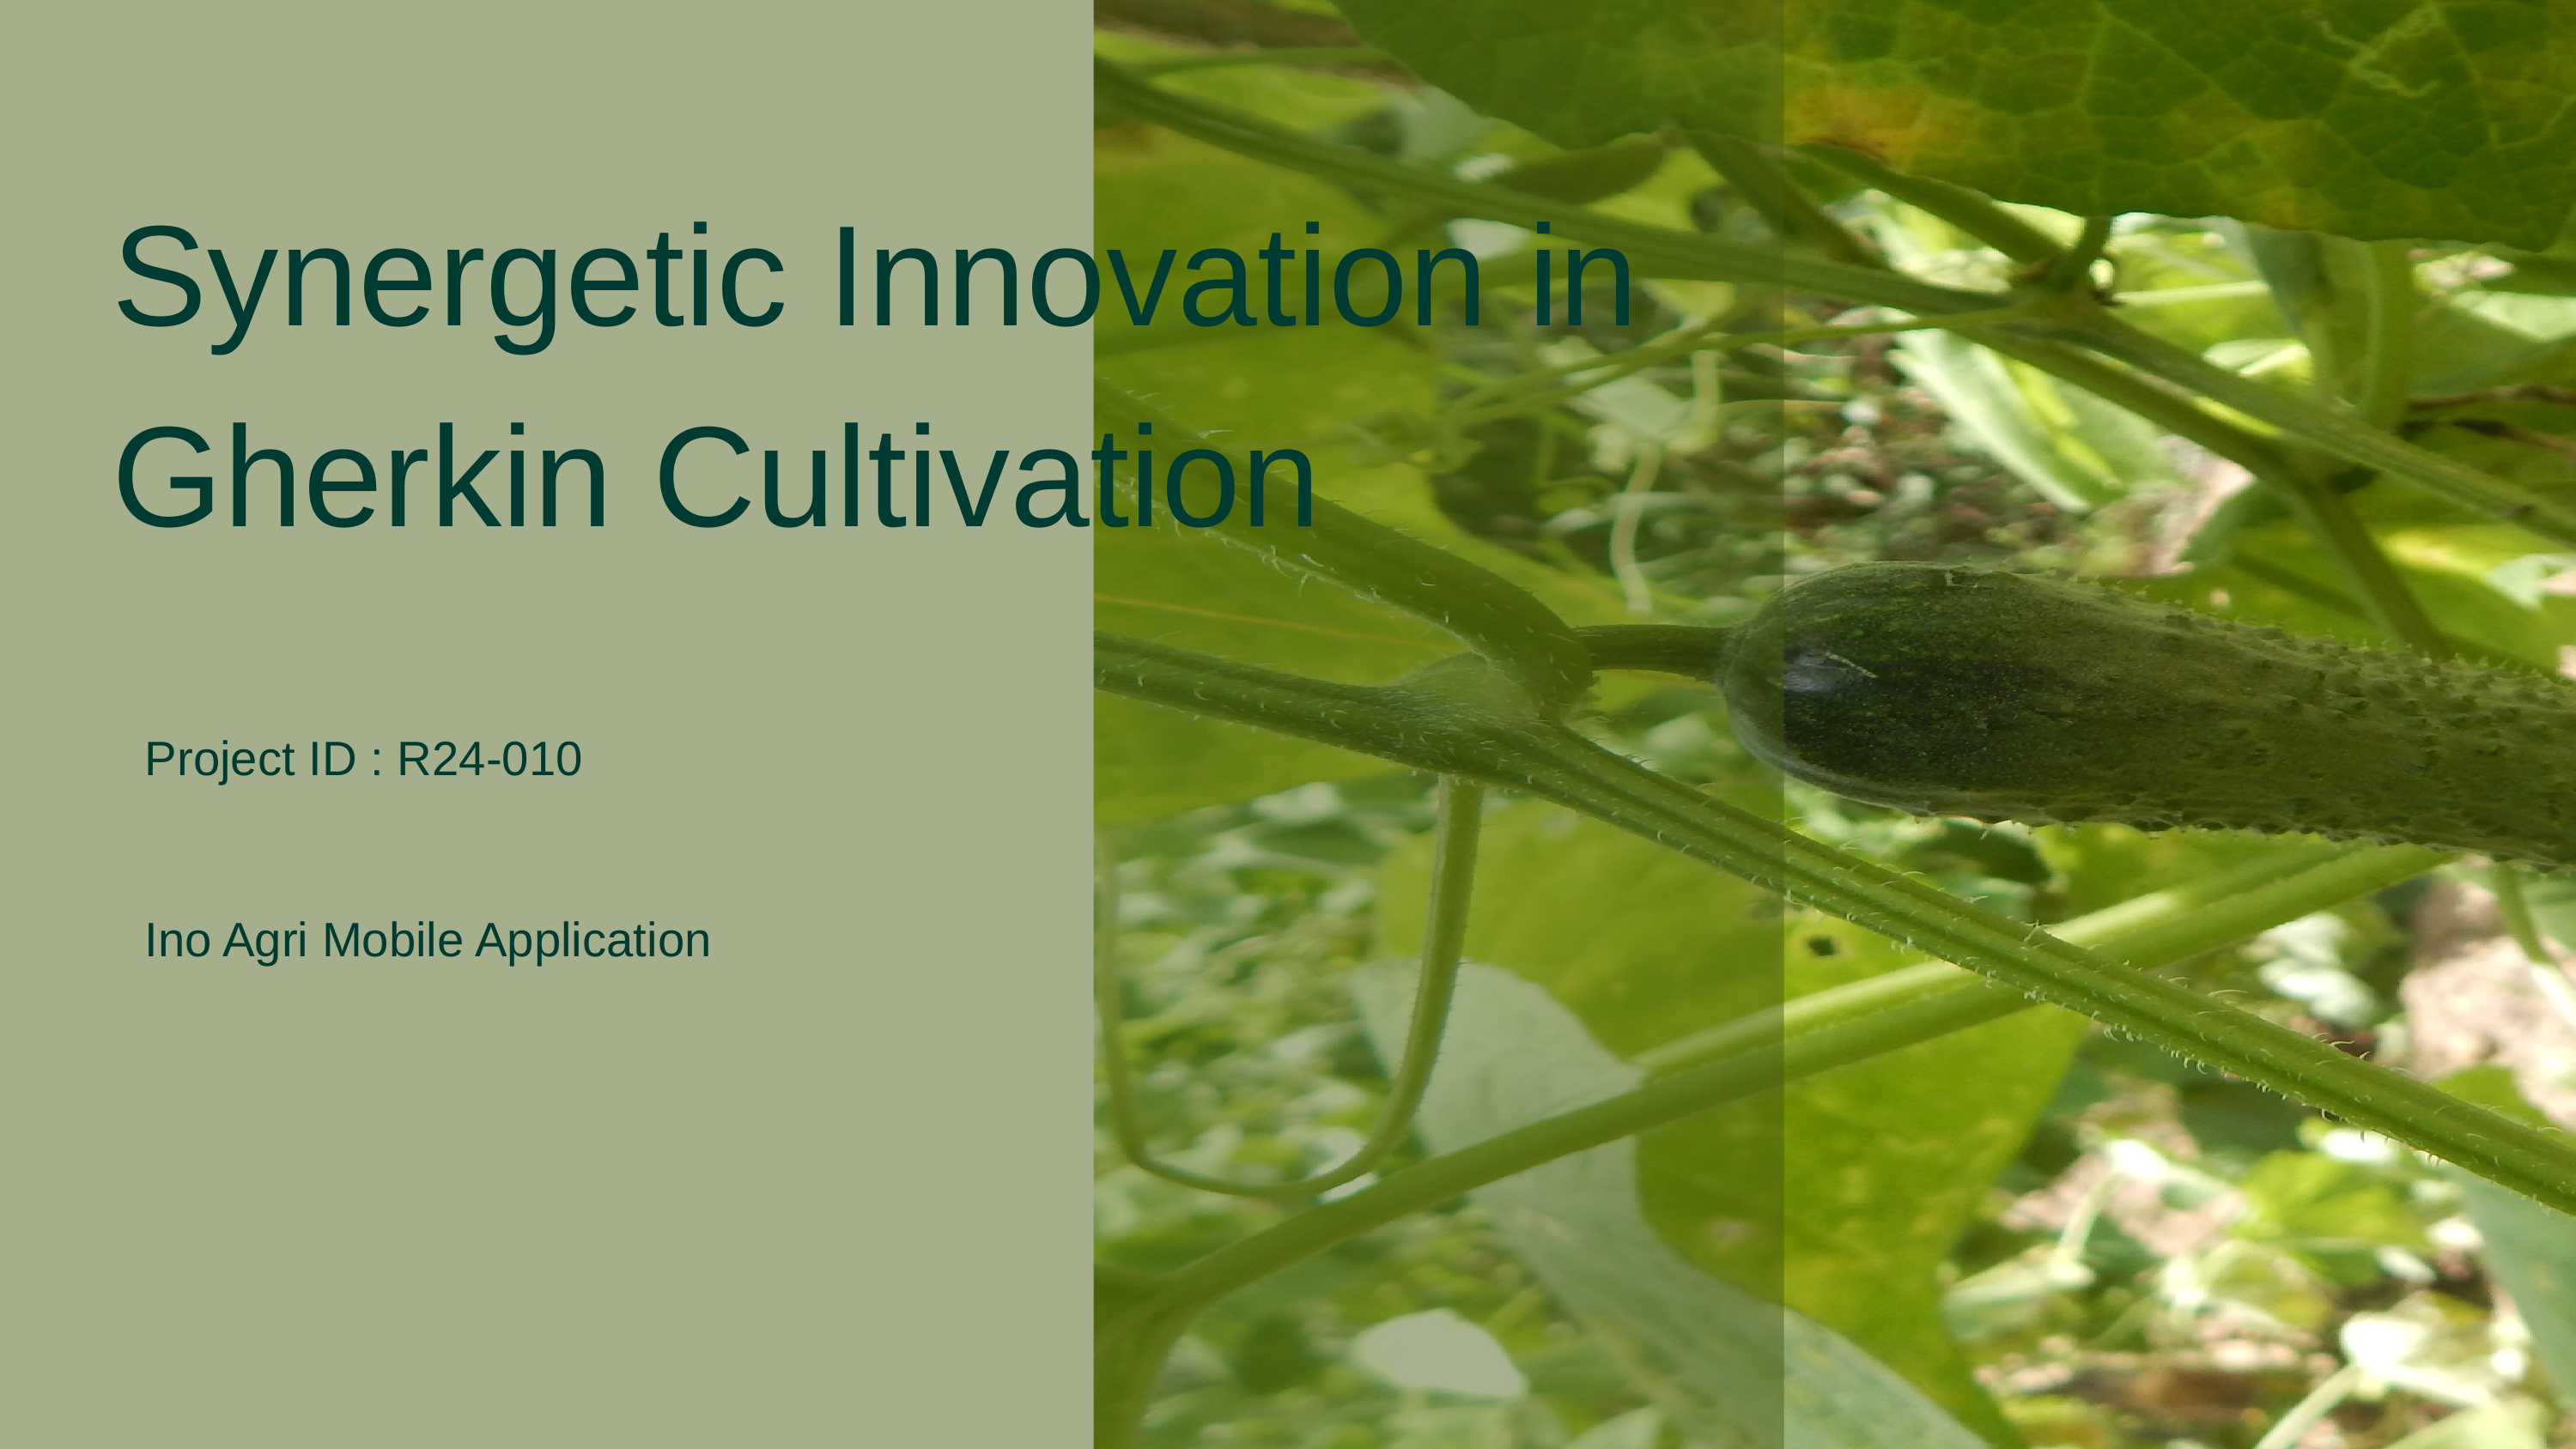

Synergetic Innovation in
Gherkin Cultivation
Project ID : R24-010

Ino Agri Mobile Application